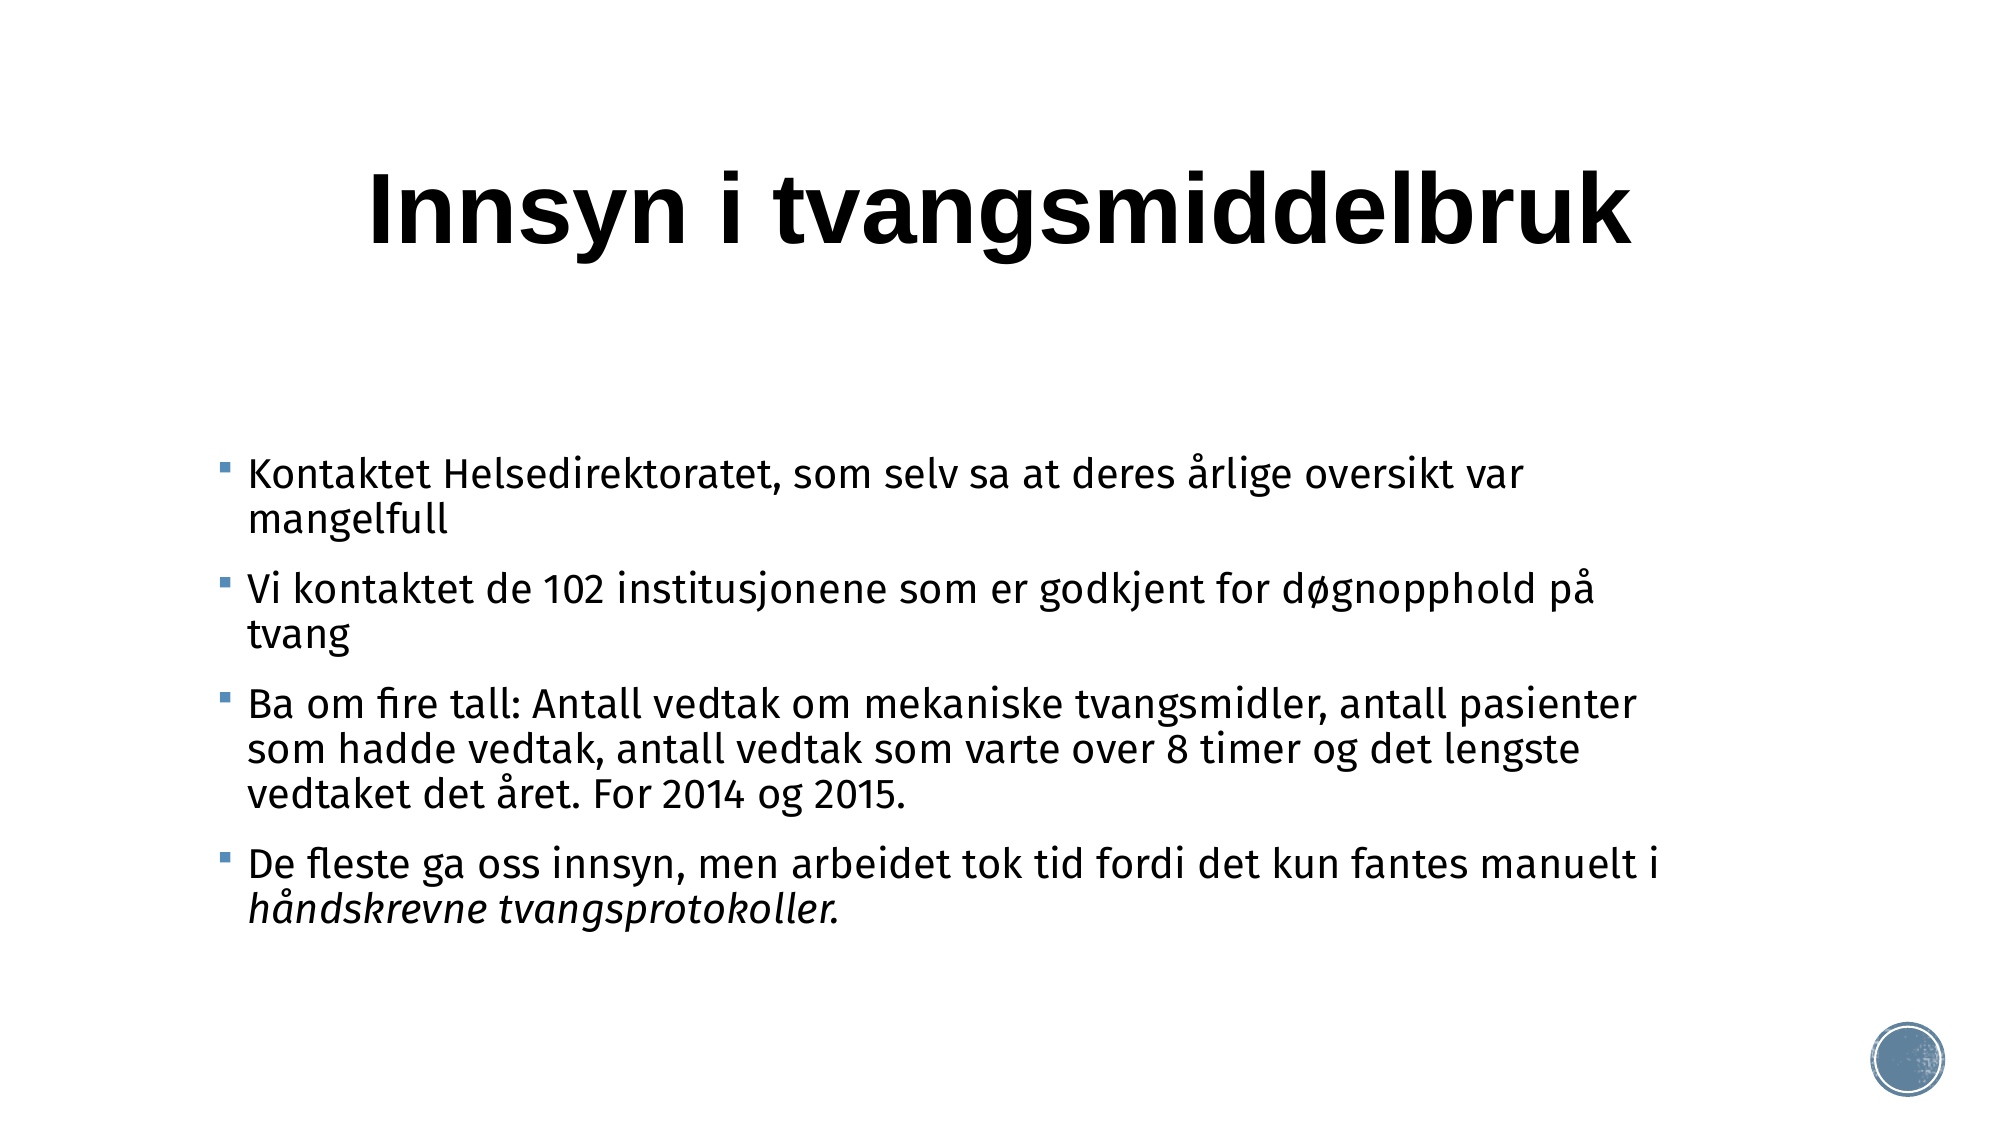

# Innsyn i tvangsmiddelbruk

Kontaktet Helsedirektoratet, som selv sa at deres årlige oversikt var mangelfull
Vi kontaktet de 102 institusjonene som er godkjent for døgnopphold på tvang
Ba om fire tall: Antall vedtak om mekaniske tvangsmidler, antall pasienter som hadde vedtak, antall vedtak som varte over 8 timer og det lengste vedtaket det året. For 2014 og 2015.
De fleste ga oss innsyn, men arbeidet tok tid fordi det kun fantes manuelt i håndskrevne tvangsprotokoller.